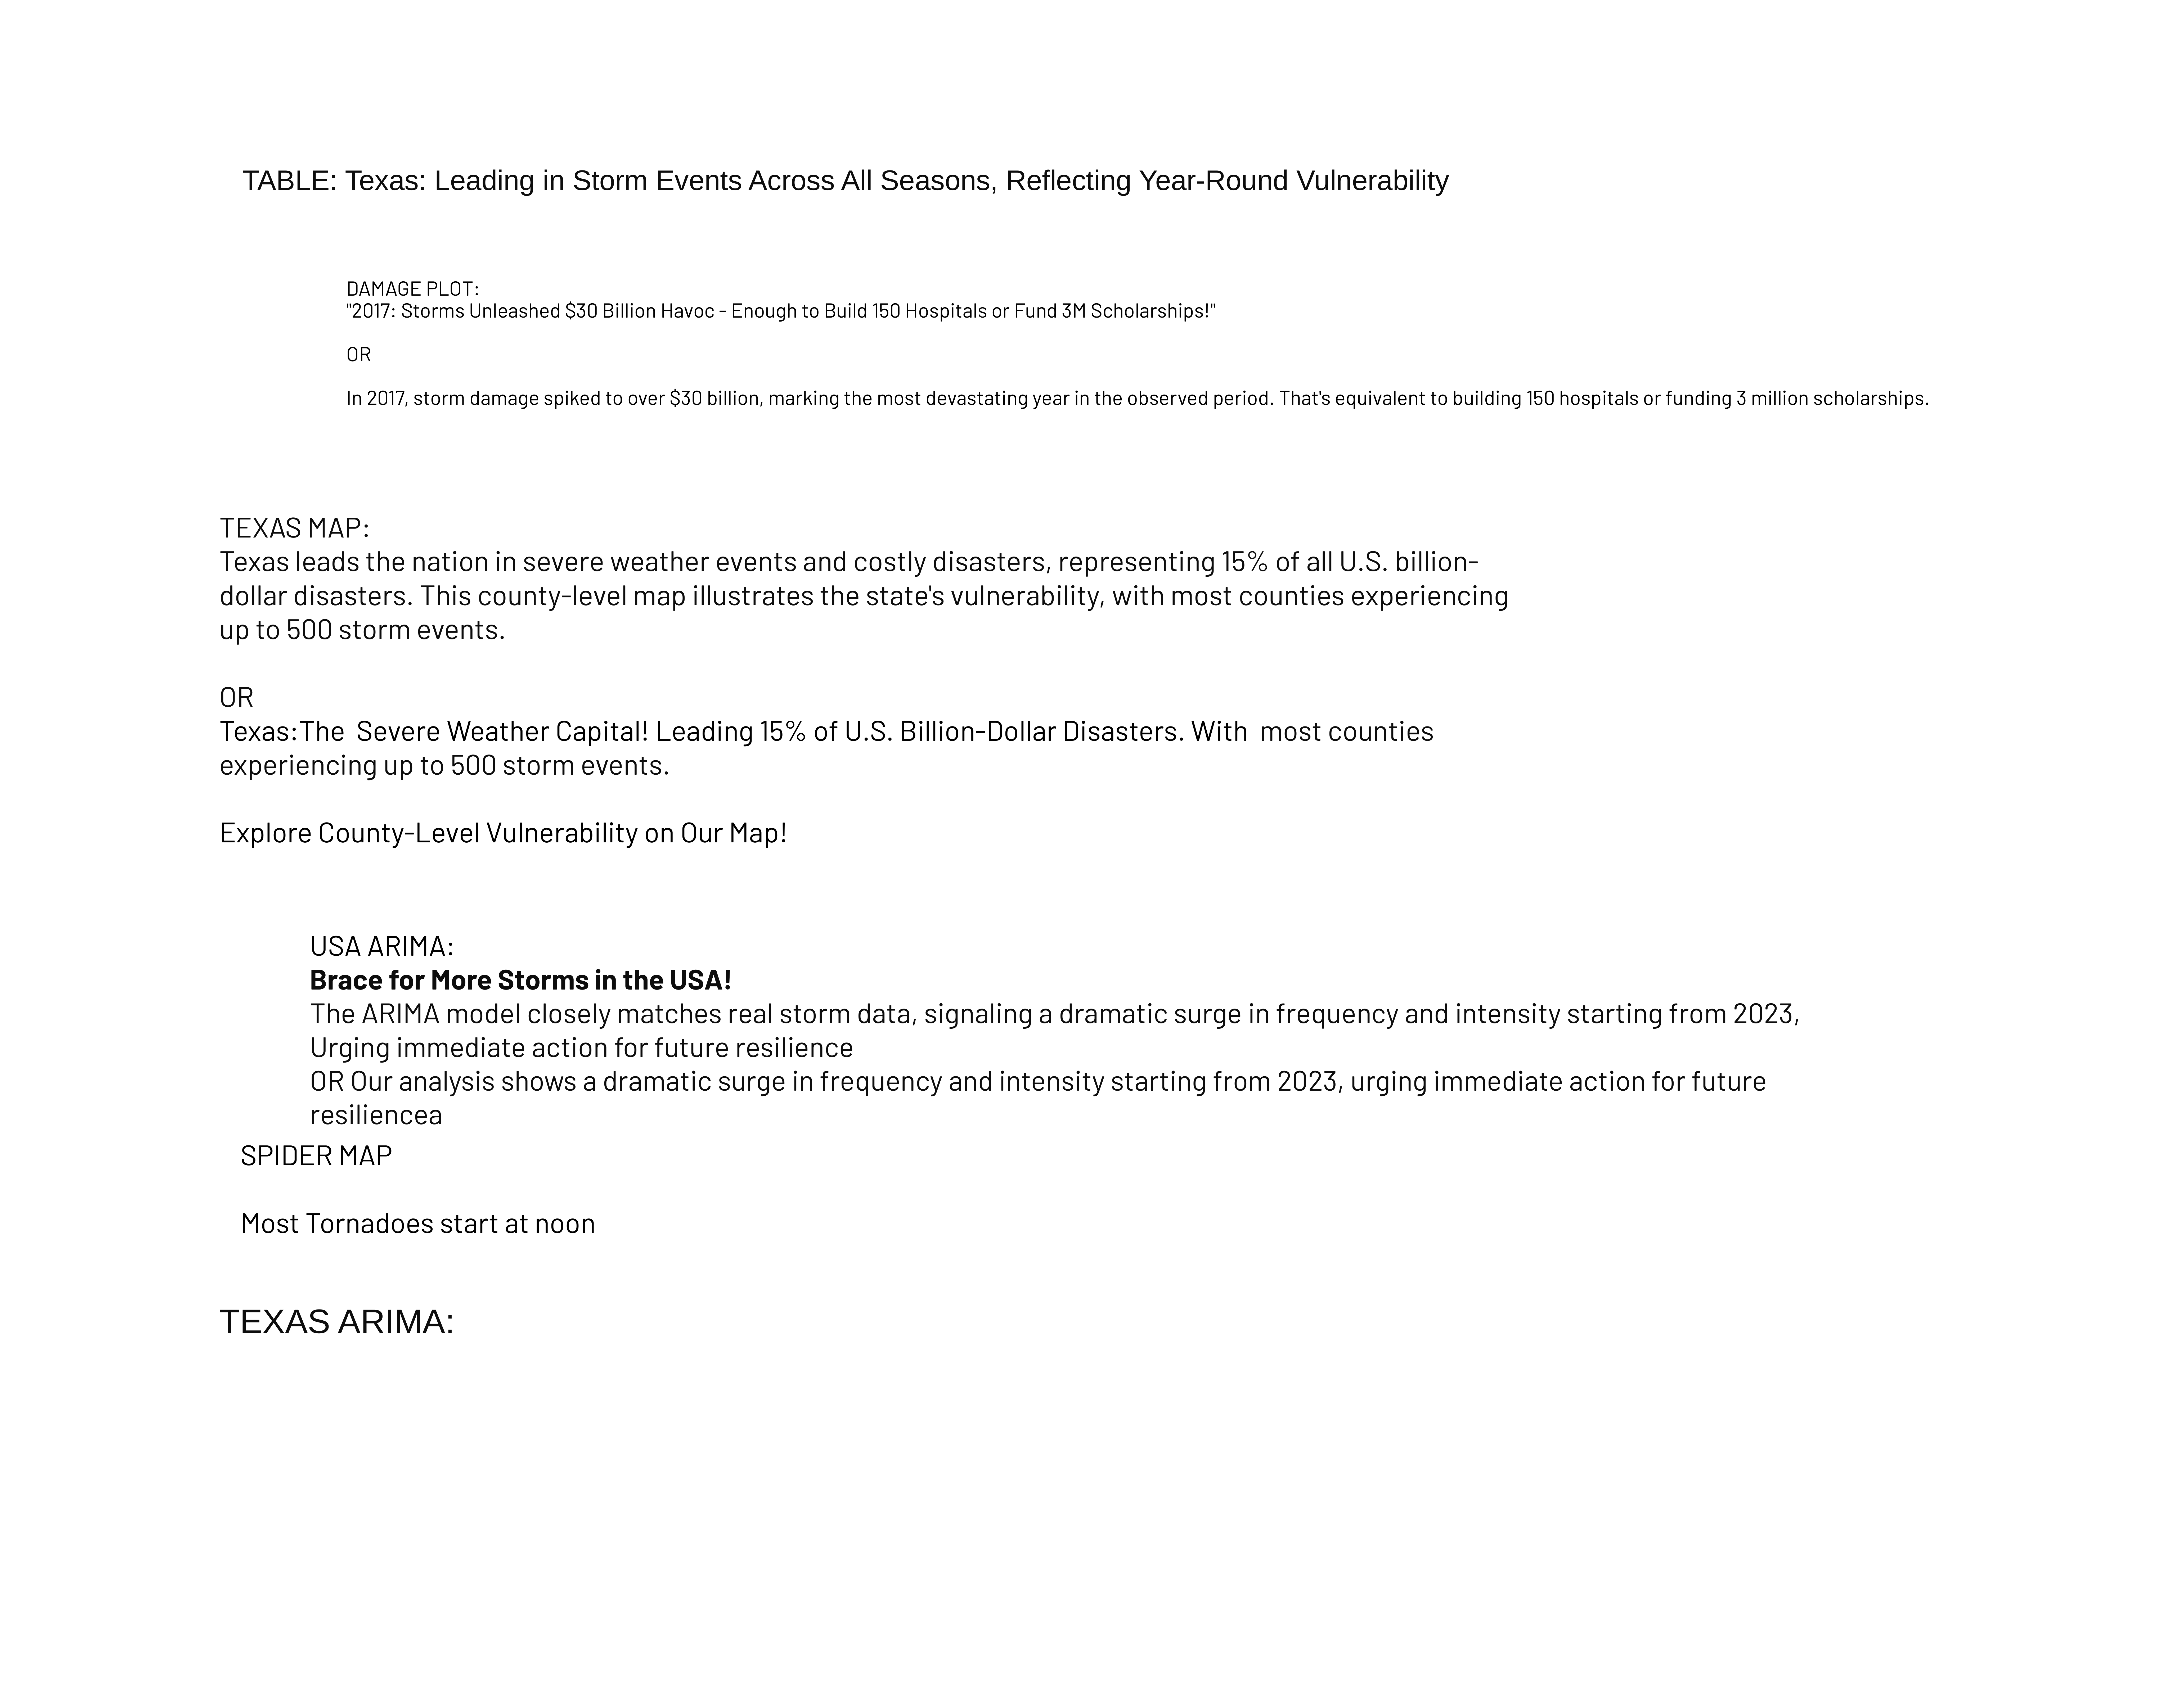

TABLE: Texas: Leading in Storm Events Across All Seasons, Reflecting Year-Round Vulnerability
# DAMAGE PLOT: "2017: Storms Unleashed $30 Billion Havoc - Enough to Build 150 Hospitals or Fund 3M Scholarships!" OR In 2017, storm damage spiked to over $30 billion, marking the most devastating year in the observed period. That's equivalent to building 150 hospitals or funding 3 million scholarships.
TEXAS MAP:
Texas leads the nation in severe weather events and costly disasters, representing 15% of all U.S. billion-dollar disasters. This county-level map illustrates the state's vulnerability, with most counties experiencing up to 500 storm events.
OR
Texas:The  Severe Weather Capital! Leading 15% of U.S. Billion-Dollar Disasters. With  most counties experiencing up to 500 storm events.
Explore County-Level Vulnerability on Our Map!
USA ARIMA:
Brace for More Storms in the USA!
The ARIMA model closely matches real storm data, signaling a dramatic surge in frequency and intensity starting from 2023, Urging immediate action for future resilience
OR Our analysis shows a dramatic surge in frequency and intensity starting from 2023, urging immediate action for future resiliencea
SPIDER MAP
Most Tornadoes start at noon
TEXAS ARIMA: